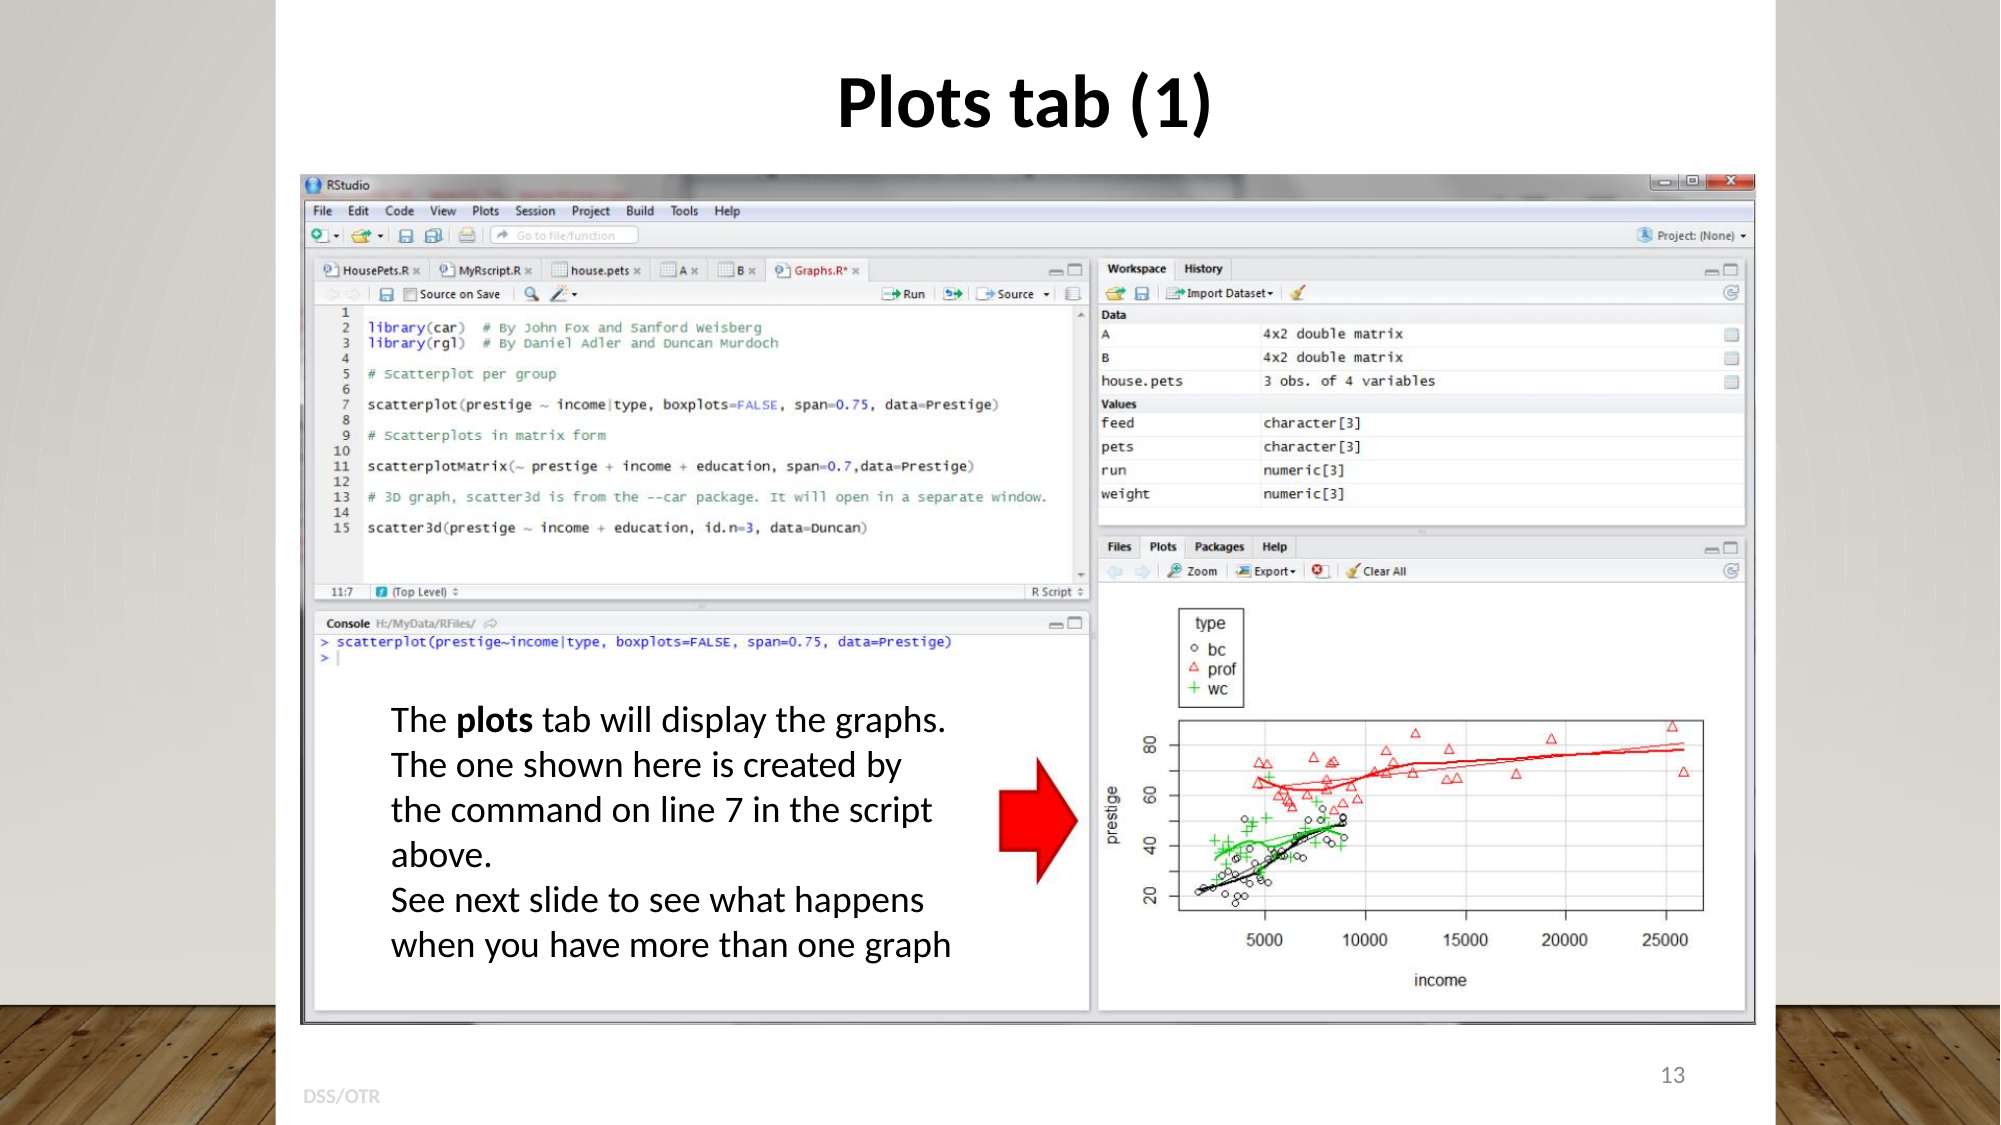

Plots tab (1)
The plots tab will display the graphs.
The one shown here is created by
the command on line 7 in the script
above.
See next slide to see what happens
when you have more than one graph
13
DSS/OTR
#